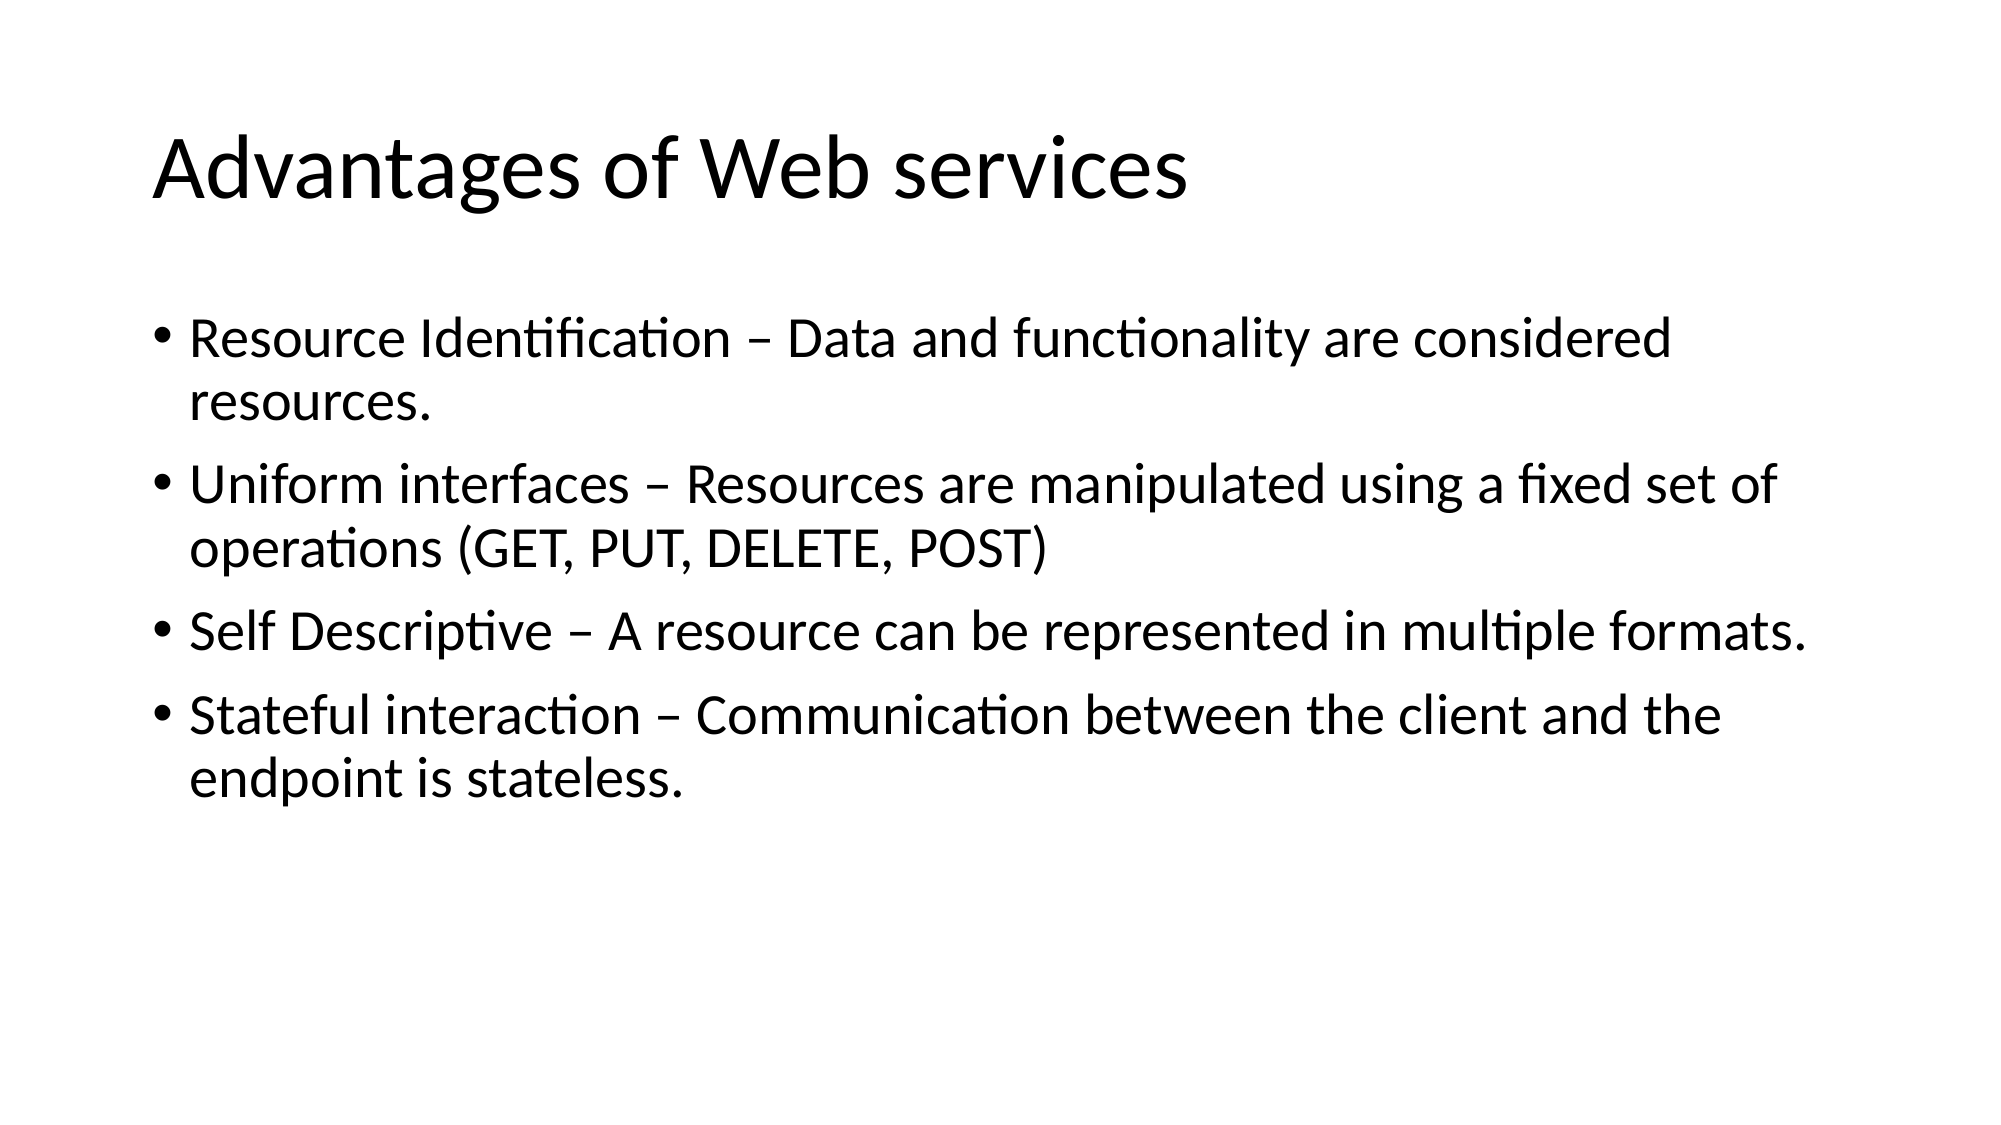

# Advantages of Web services
Resource Identification – Data and functionality are considered resources.
Uniform interfaces – Resources are manipulated using a fixed set of operations (GET, PUT, DELETE, POST)
Self Descriptive – A resource can be represented in multiple formats.
Stateful interaction – Communication between the client and the endpoint is stateless.